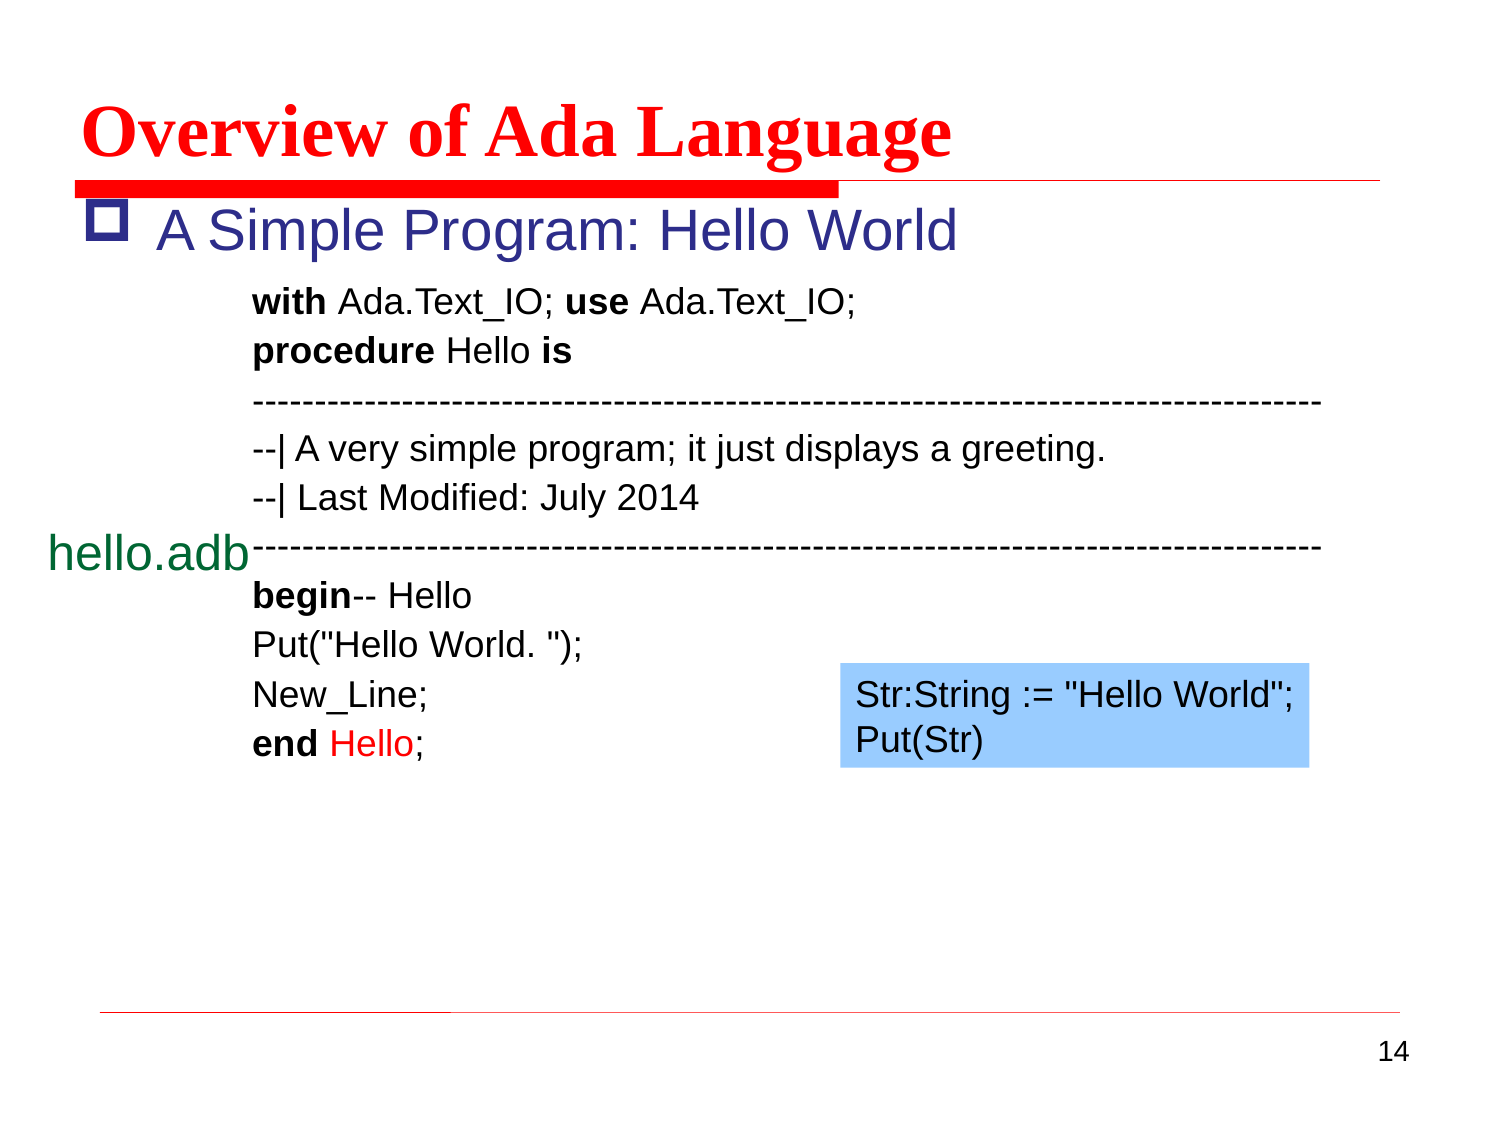

Overview of Ada Language
A Simple Program: Hello World
with Ada.Text_IO; use Ada.Text_IO;
procedure Hello is
--------------------------------------------------------------------------------------
--| A very simple program; it just displays a greeting.
--| Last Modified: July 2014
--------------------------------------------------------------------------------------
begin-- Hello
Put("Hello World. ");
New_Line;
end Hello;
hello.adb
Str:String := "Hello World";
Put(Str)
14